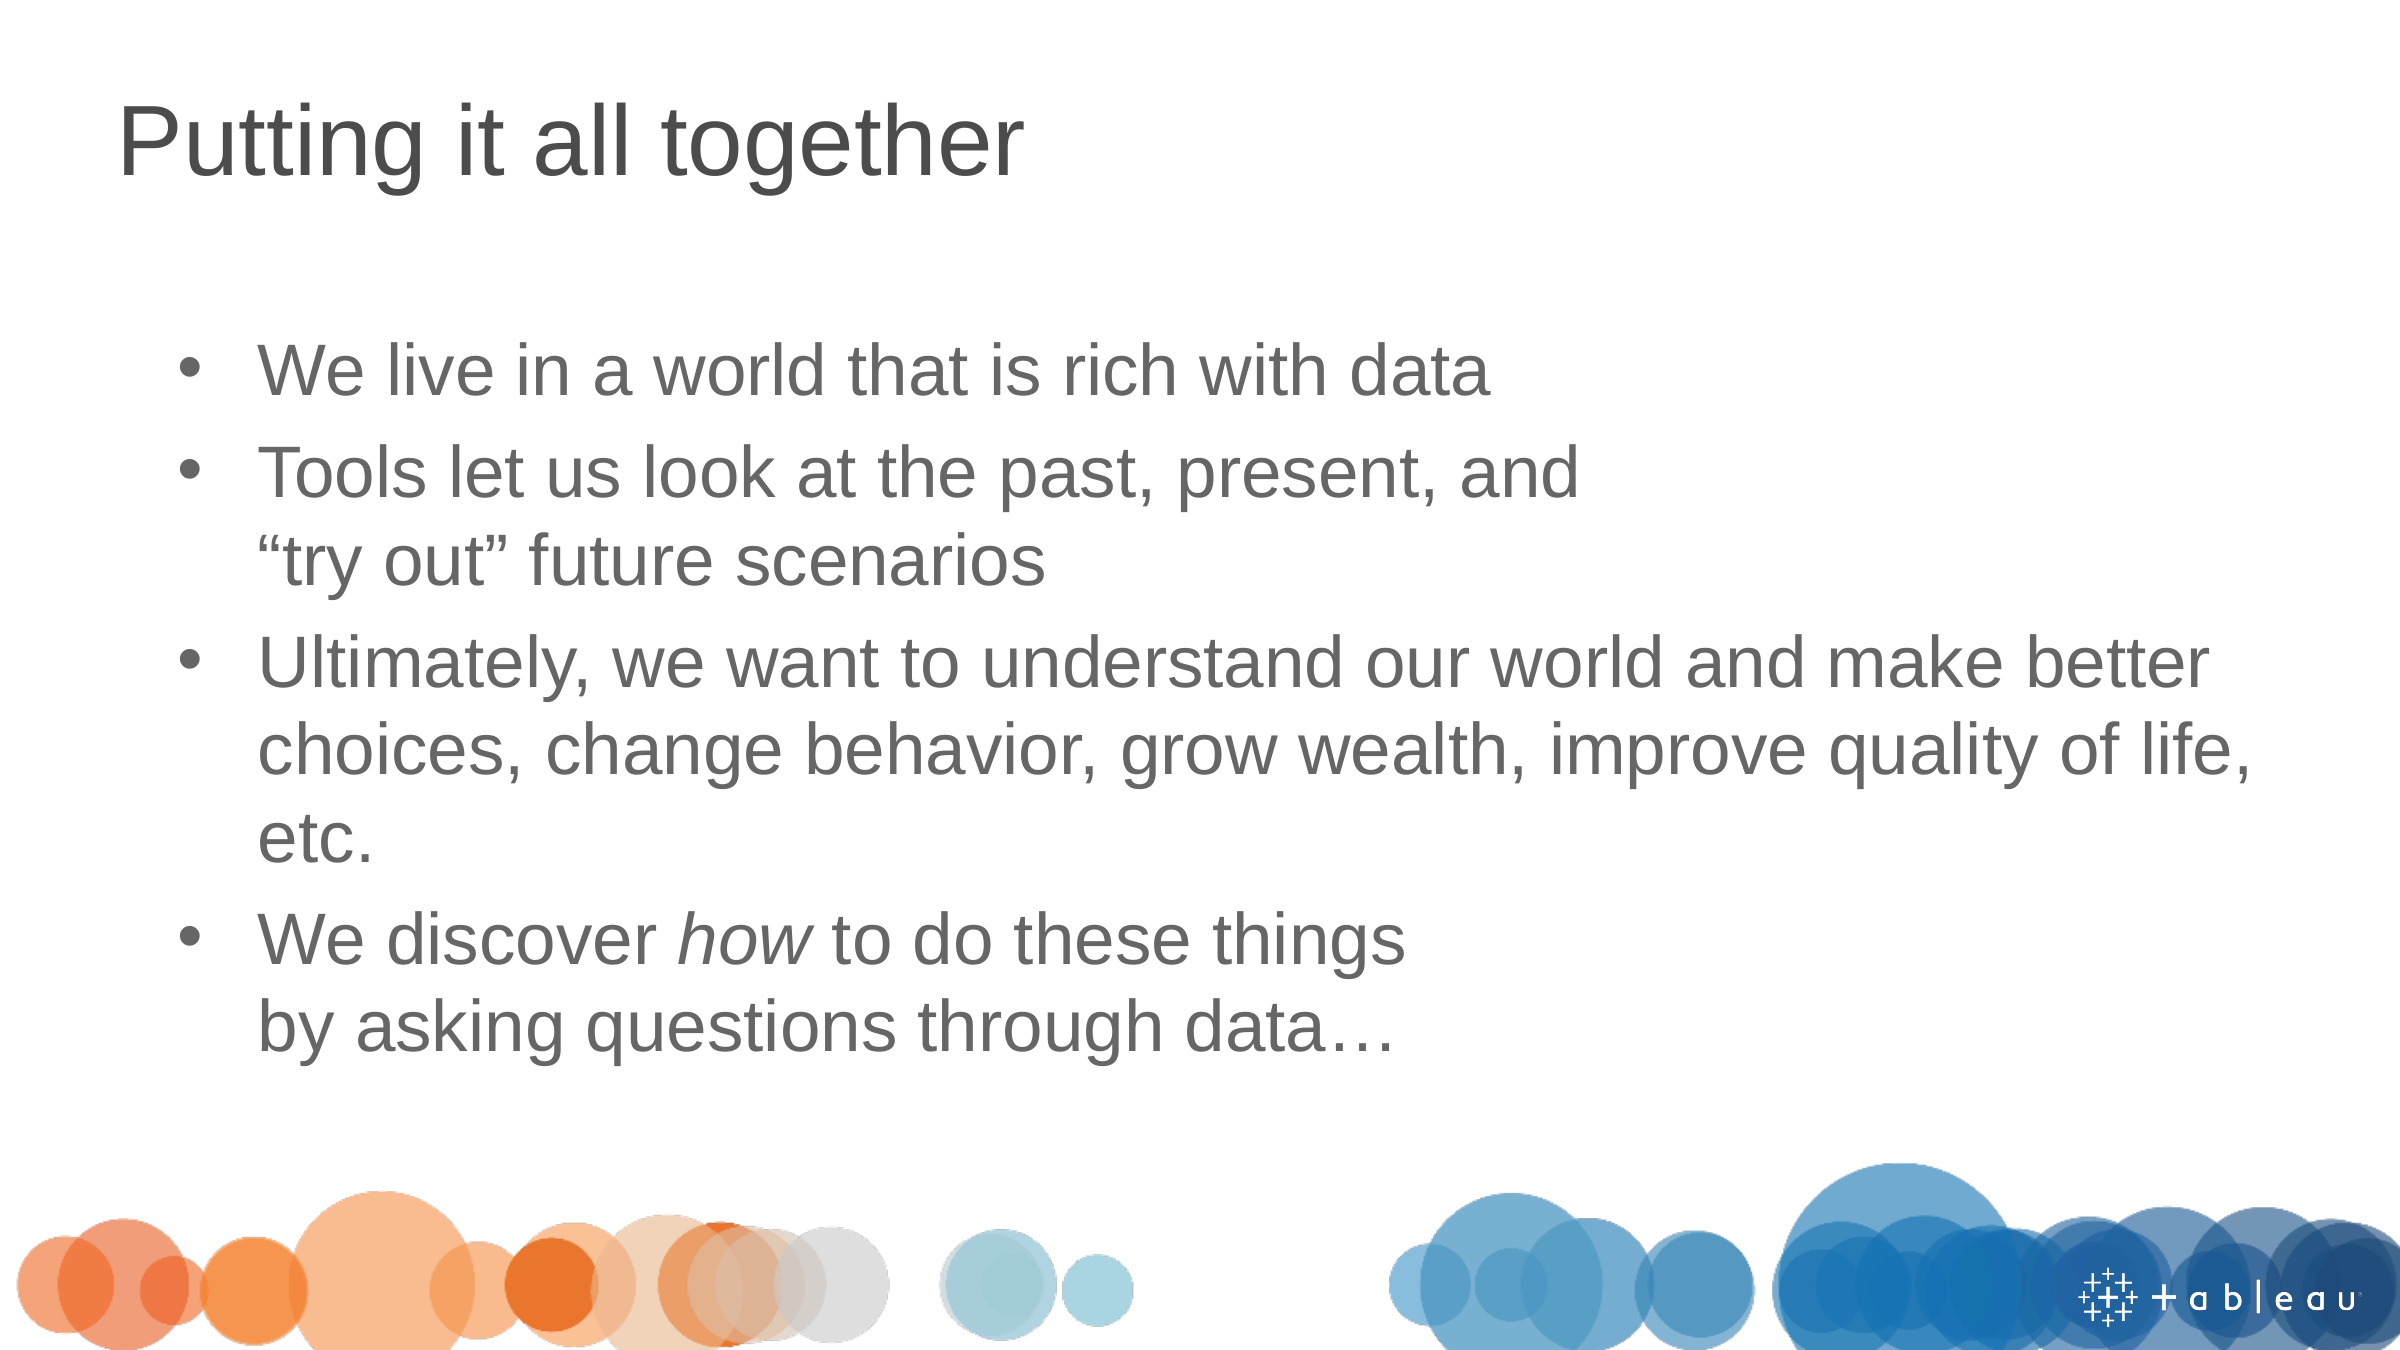

# Putting it all together
We live in a world that is rich with data
Tools let us look at the past, present, and
“try out” future scenarios
Ultimately, we want to understand our world and make better choices, change behavior, grow wealth, improve quality of life, etc.
We discover how to do these things
by asking questions through data…